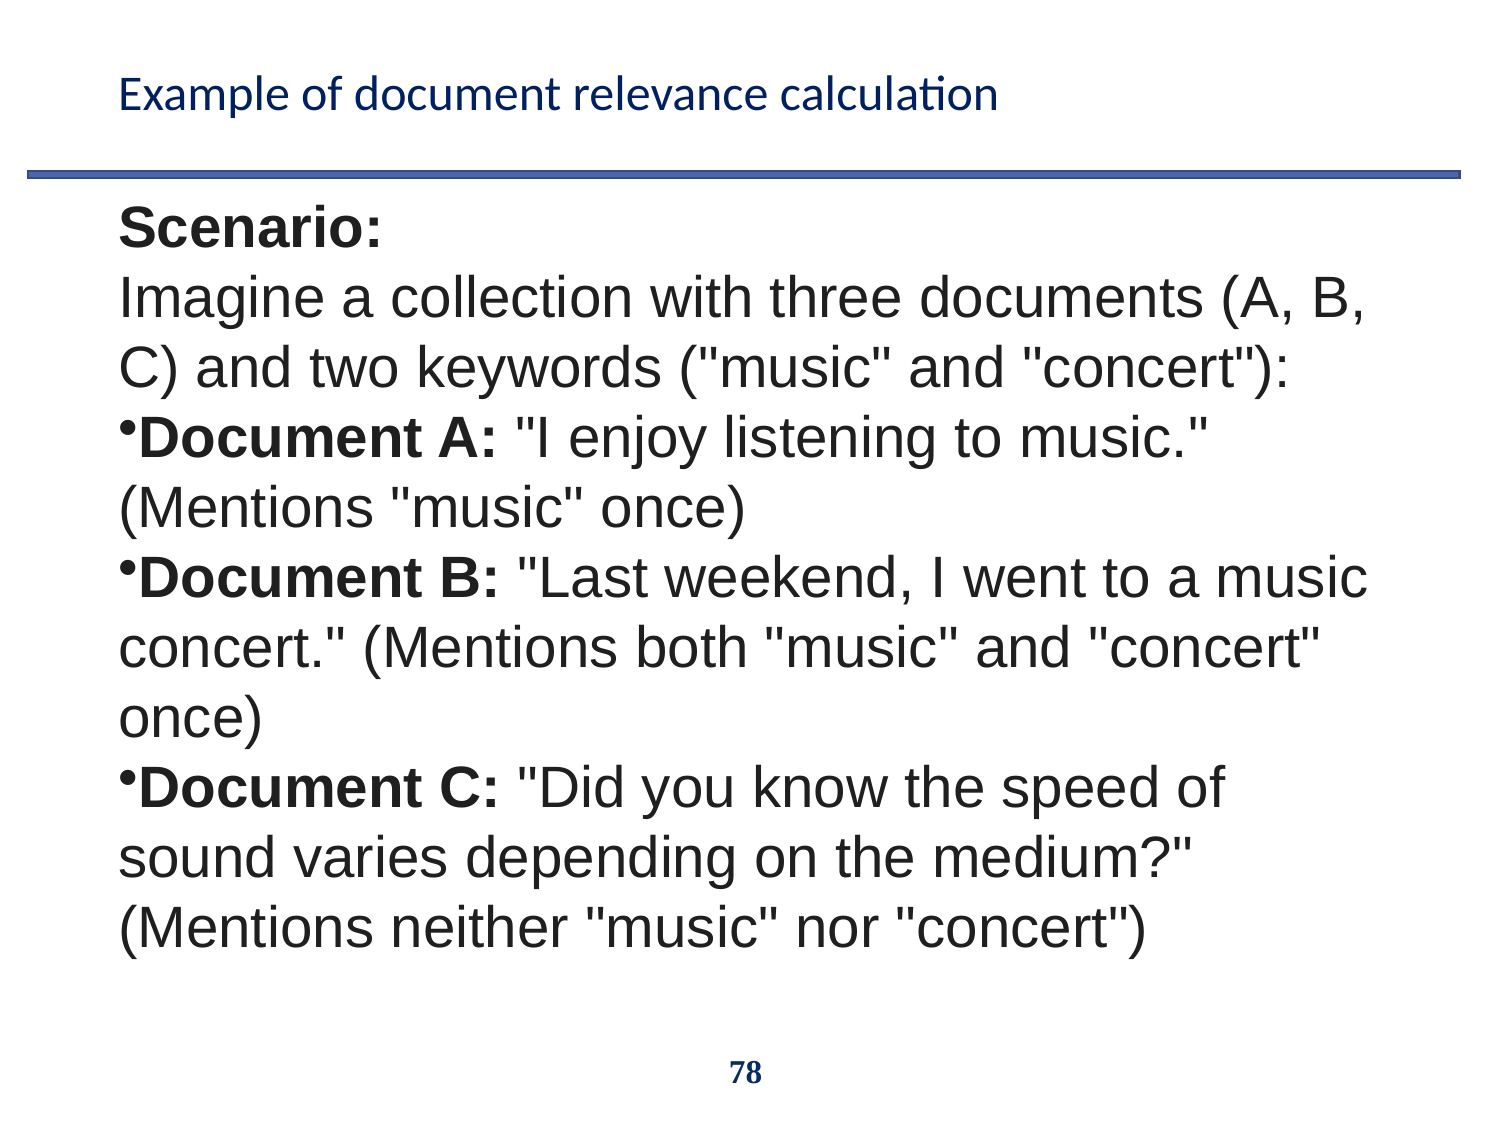

# Example of document relevance calculation
Scenario:
Imagine a collection with three documents (A, B, C) and two keywords ("music" and "concert"):
Document A: "I enjoy listening to music." (Mentions "music" once)
Document B: "Last weekend, I went to a music concert." (Mentions both "music" and "concert" once)
Document C: "Did you know the speed of sound varies depending on the medium?" (Mentions neither "music" nor "concert")